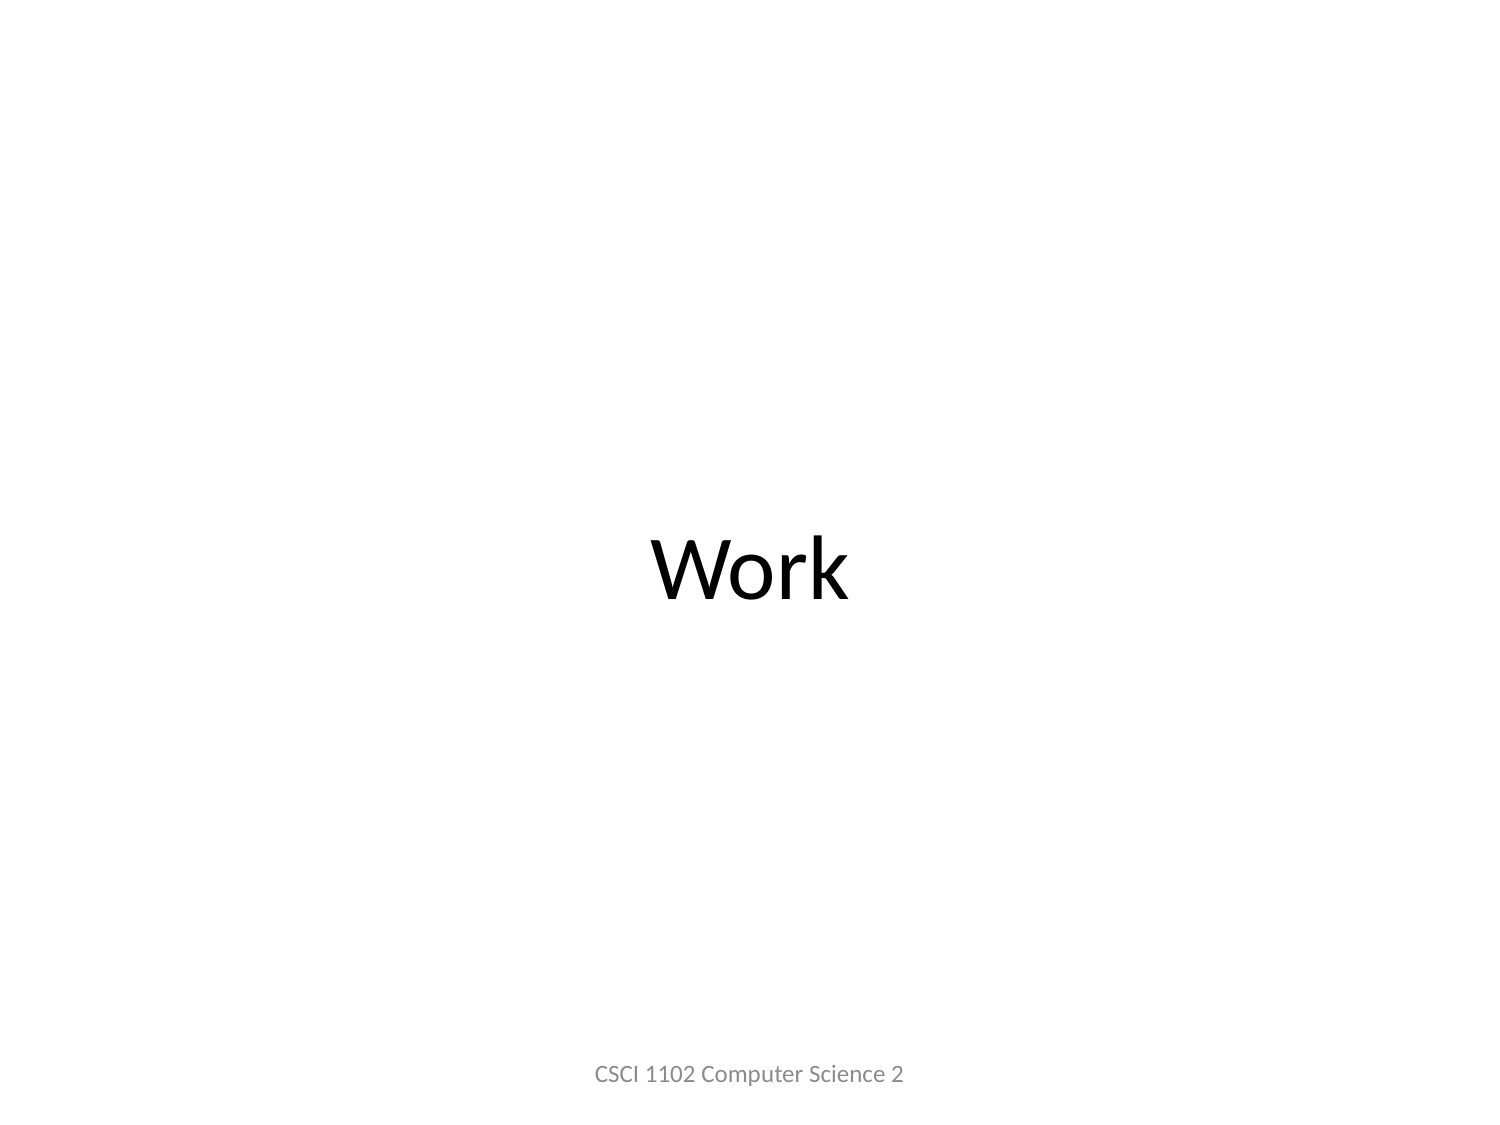

# Work
CSCI 1102 Computer Science 2